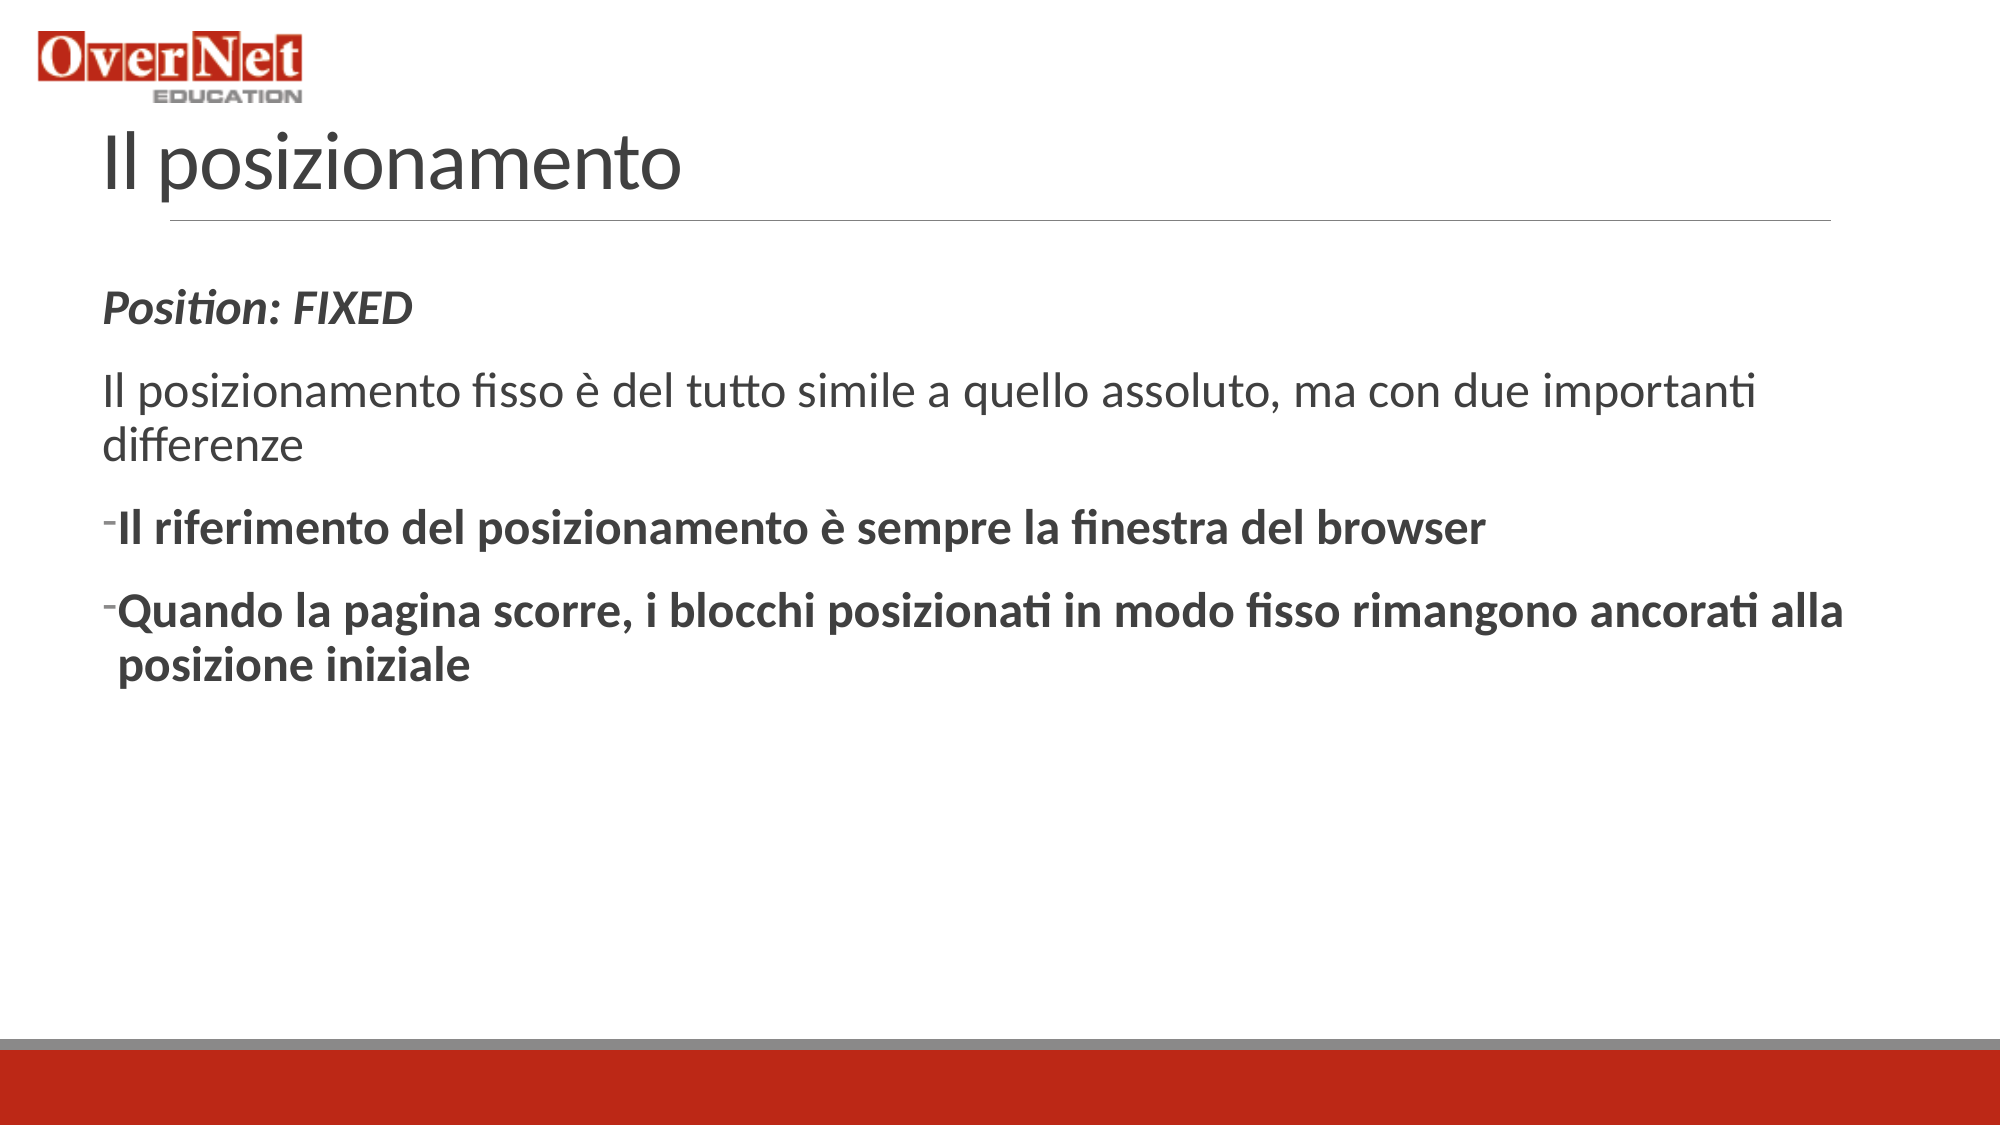

# Il posizionamento
Position: FIXED
Il posizionamento fisso è del tutto simile a quello assoluto, ma con due importanti differenze
Il riferimento del posizionamento è sempre la finestra del browser
Quando la pagina scorre, i blocchi posizionati in modo fisso rimangono ancorati alla posizione iniziale